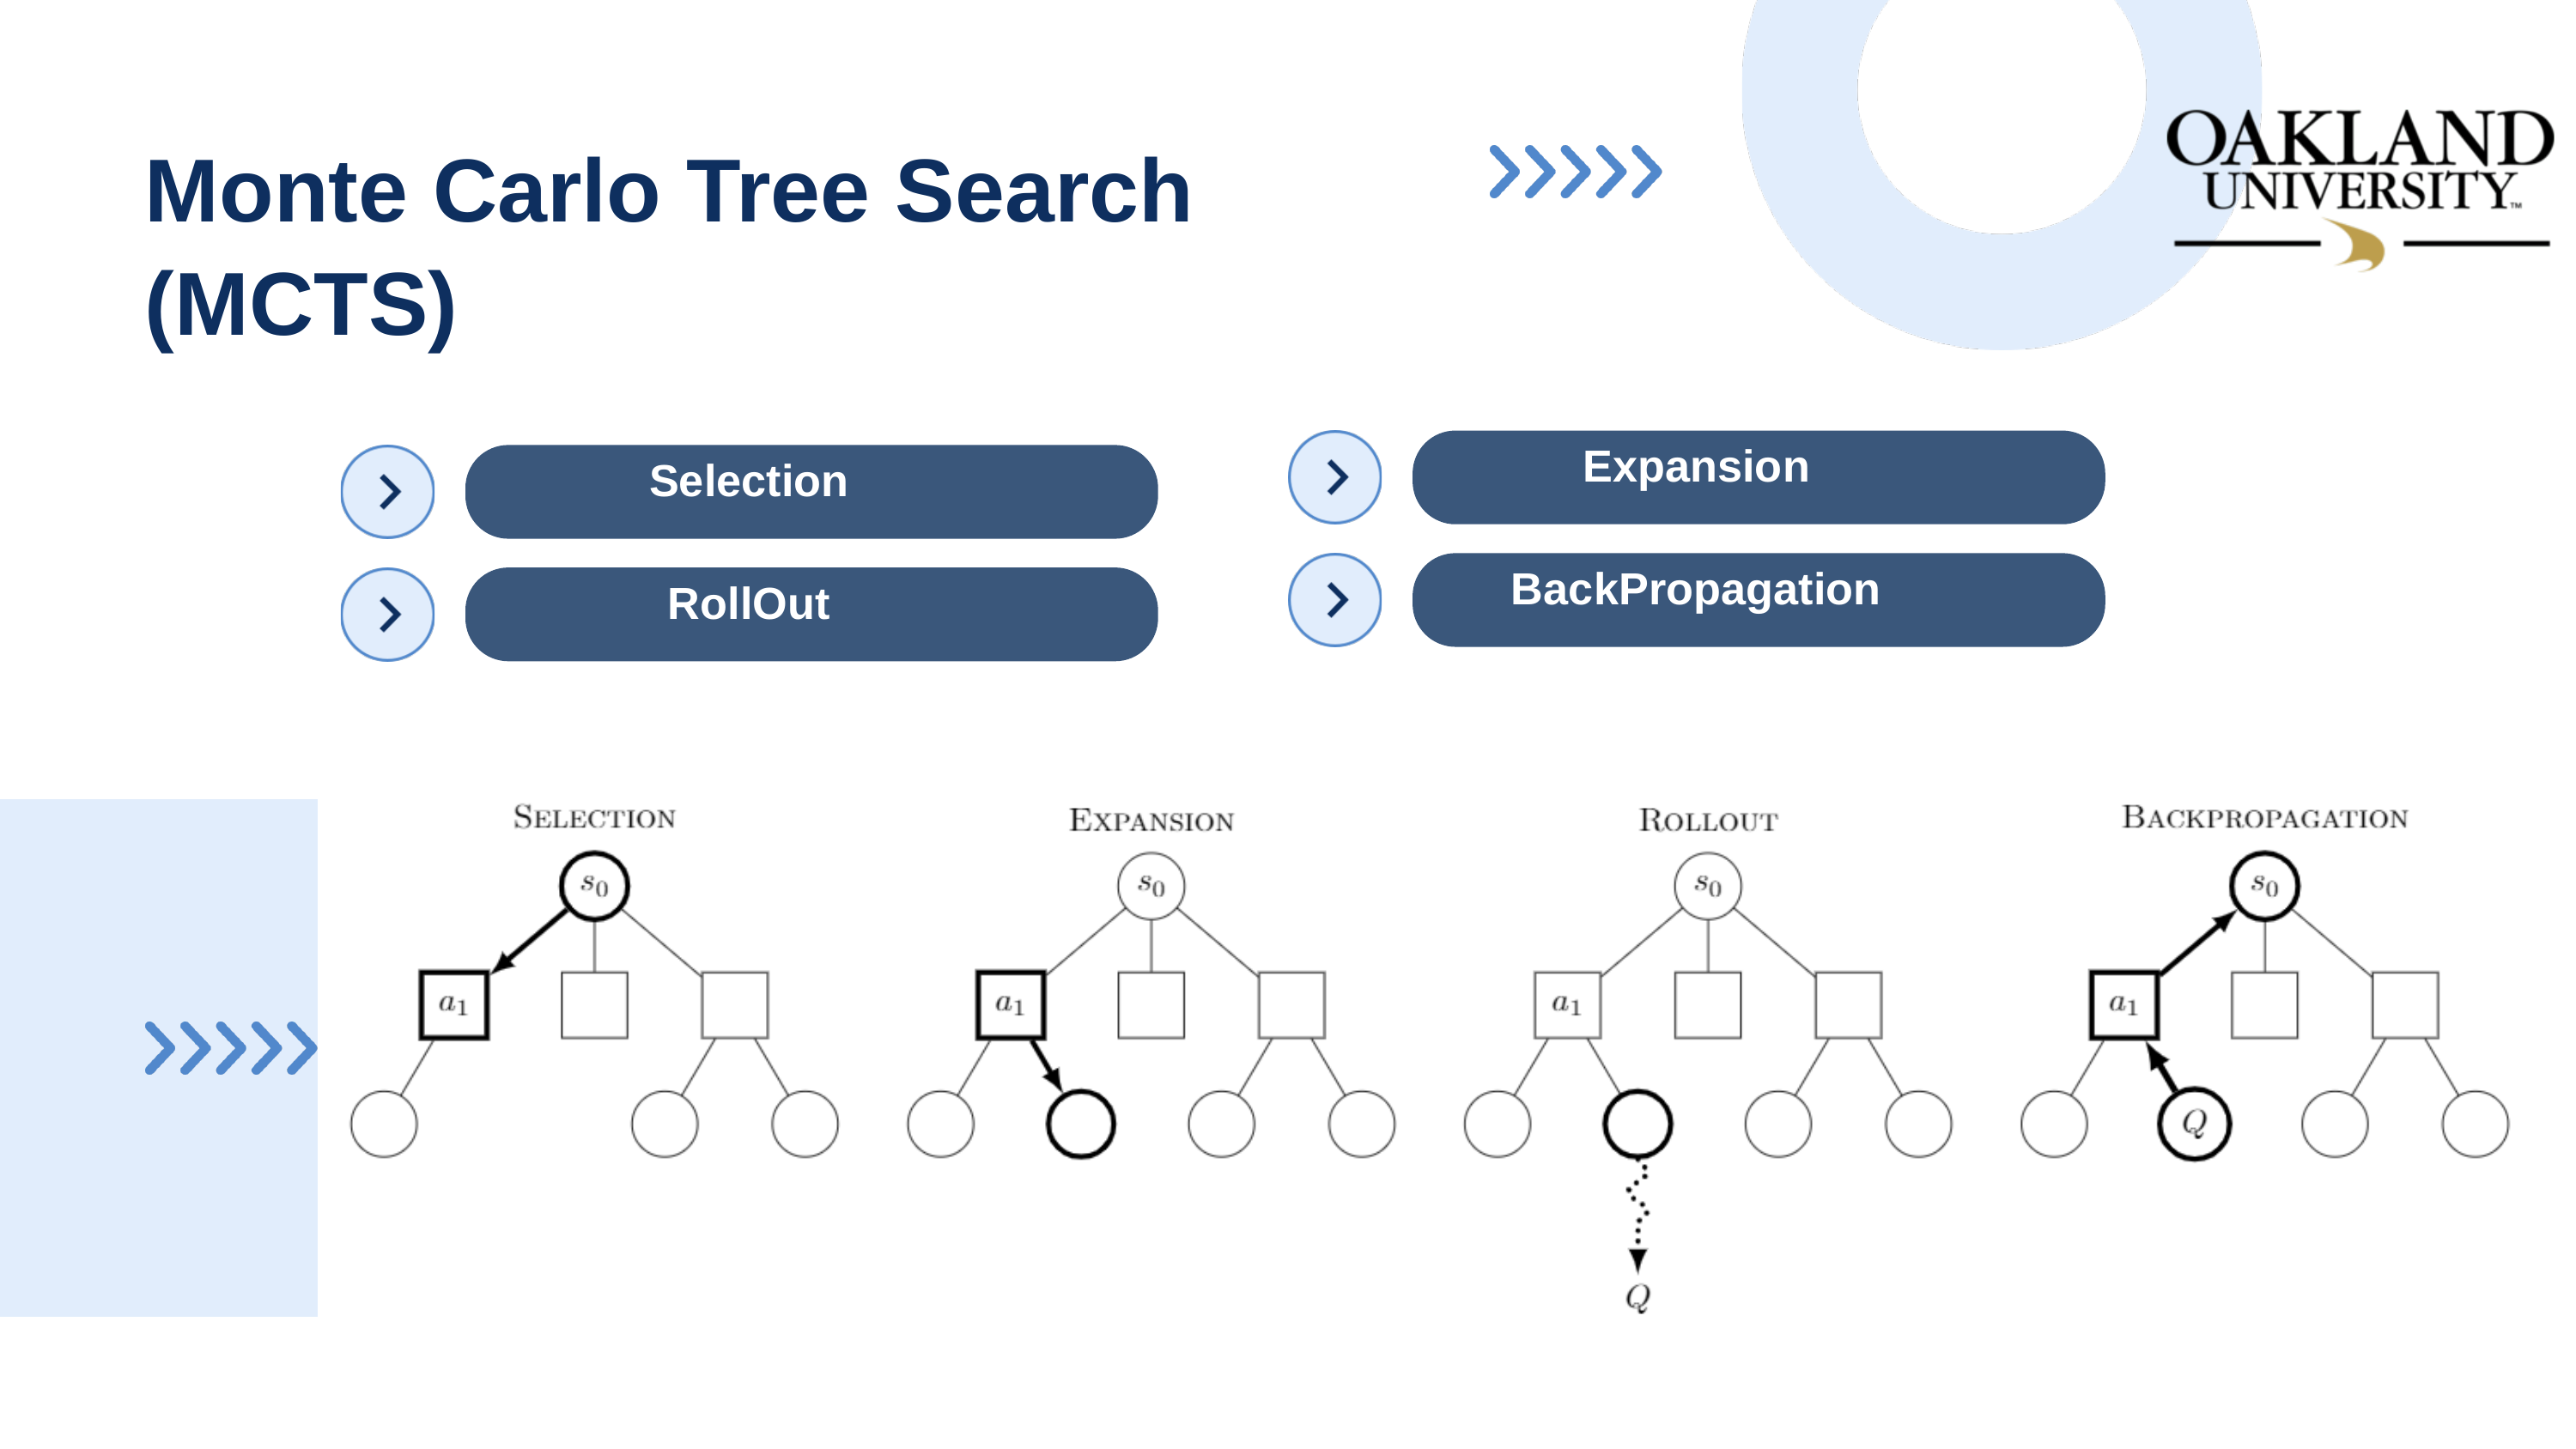

Monte Carlo Tree Search (MCTS)

Expansion

Selection

BackPropagation

RollOut